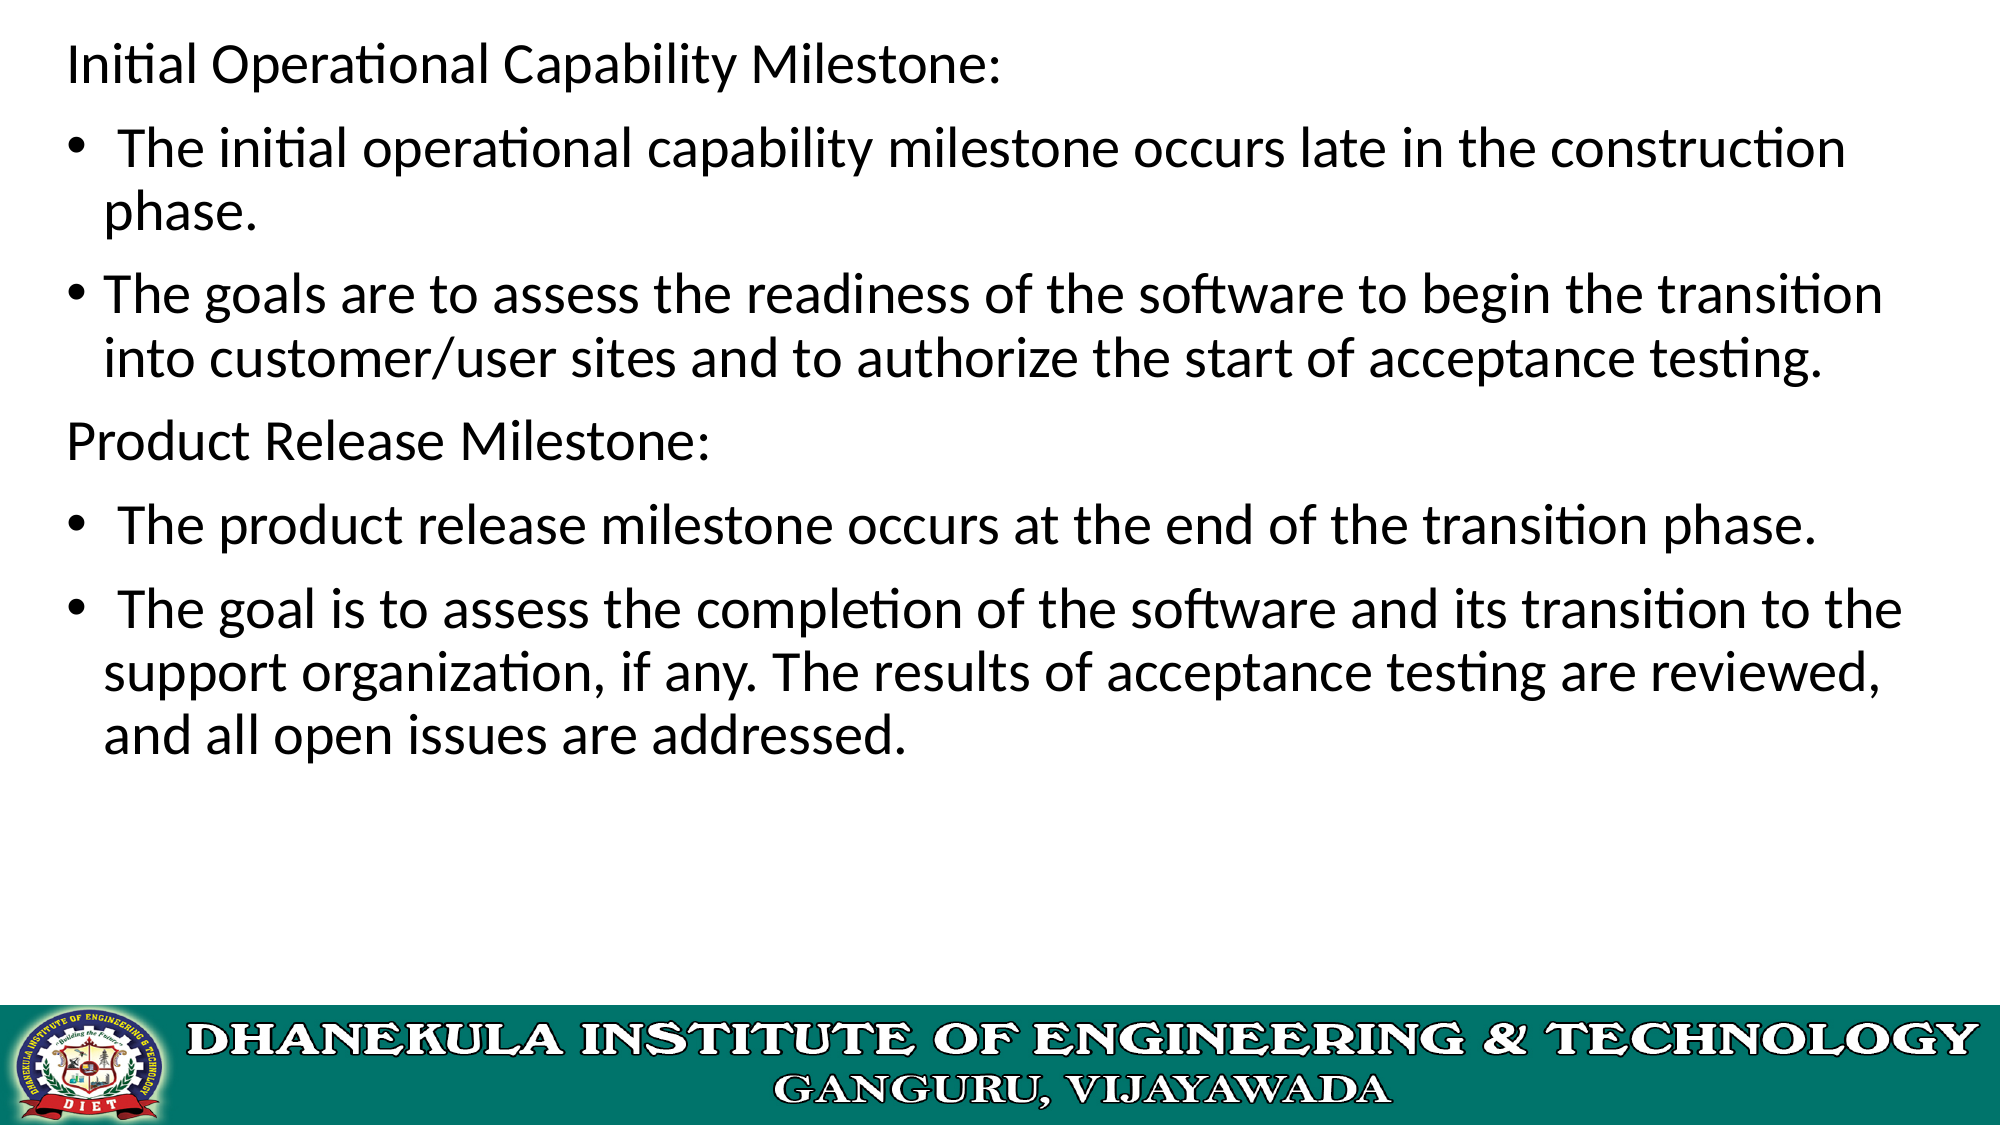

Initial Operational Capability Milestone:
 The initial operational capability milestone occurs late in the construction phase.
The goals are to assess the readiness of the software to begin the transition into customer/user sites and to authorize the start of acceptance testing.
Product Release Milestone:
 The product release milestone occurs at the end of the transition phase.
 The goal is to assess the completion of the software and its transition to the support organization, if any. The results of acceptance testing are reviewed, and all open issues are addressed.